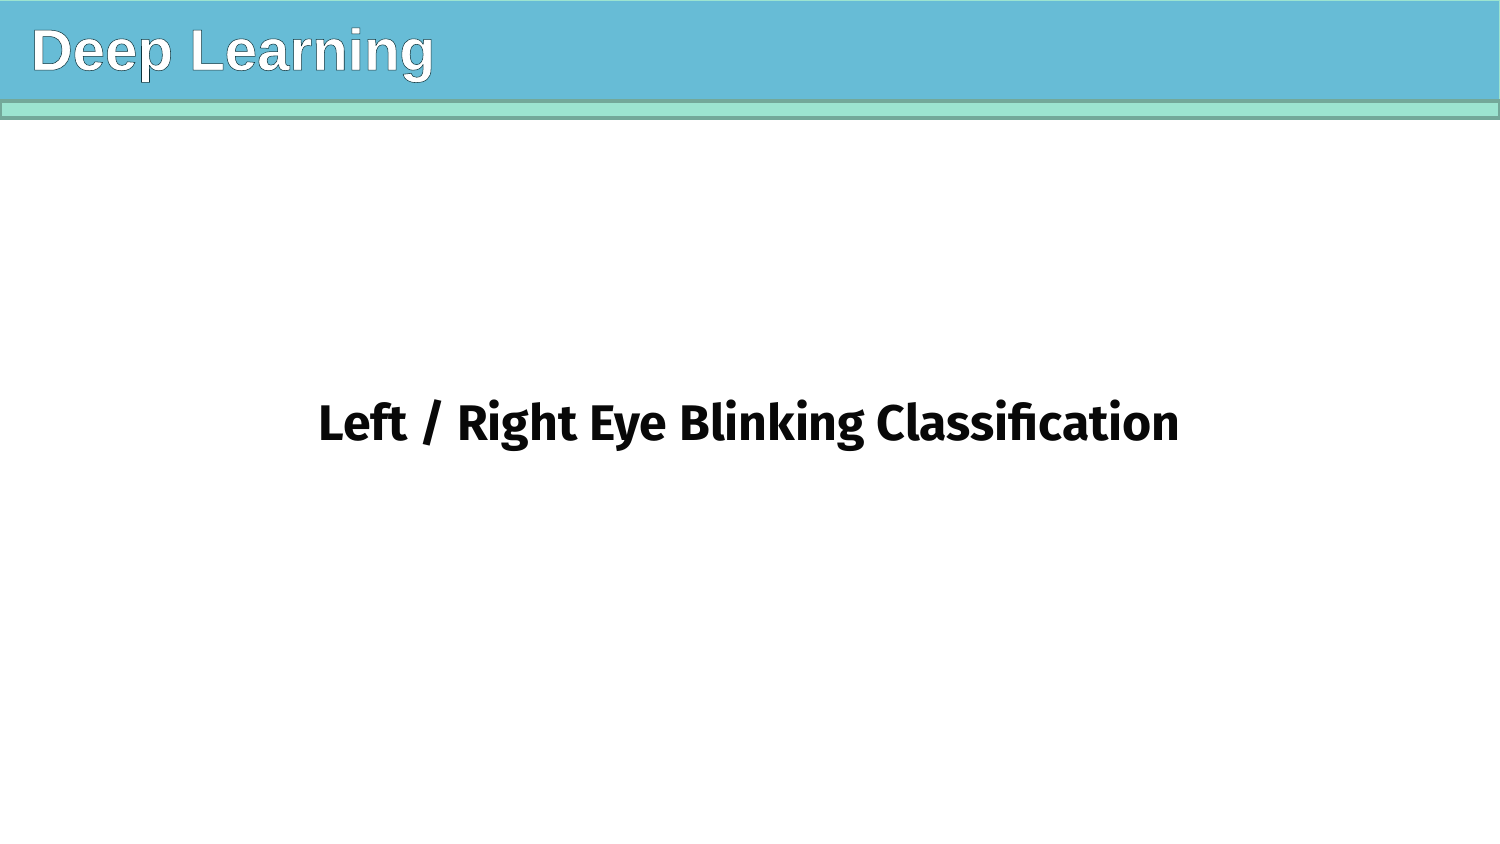

0
Deep Learning

# Left / Right Eye Blinking Classification